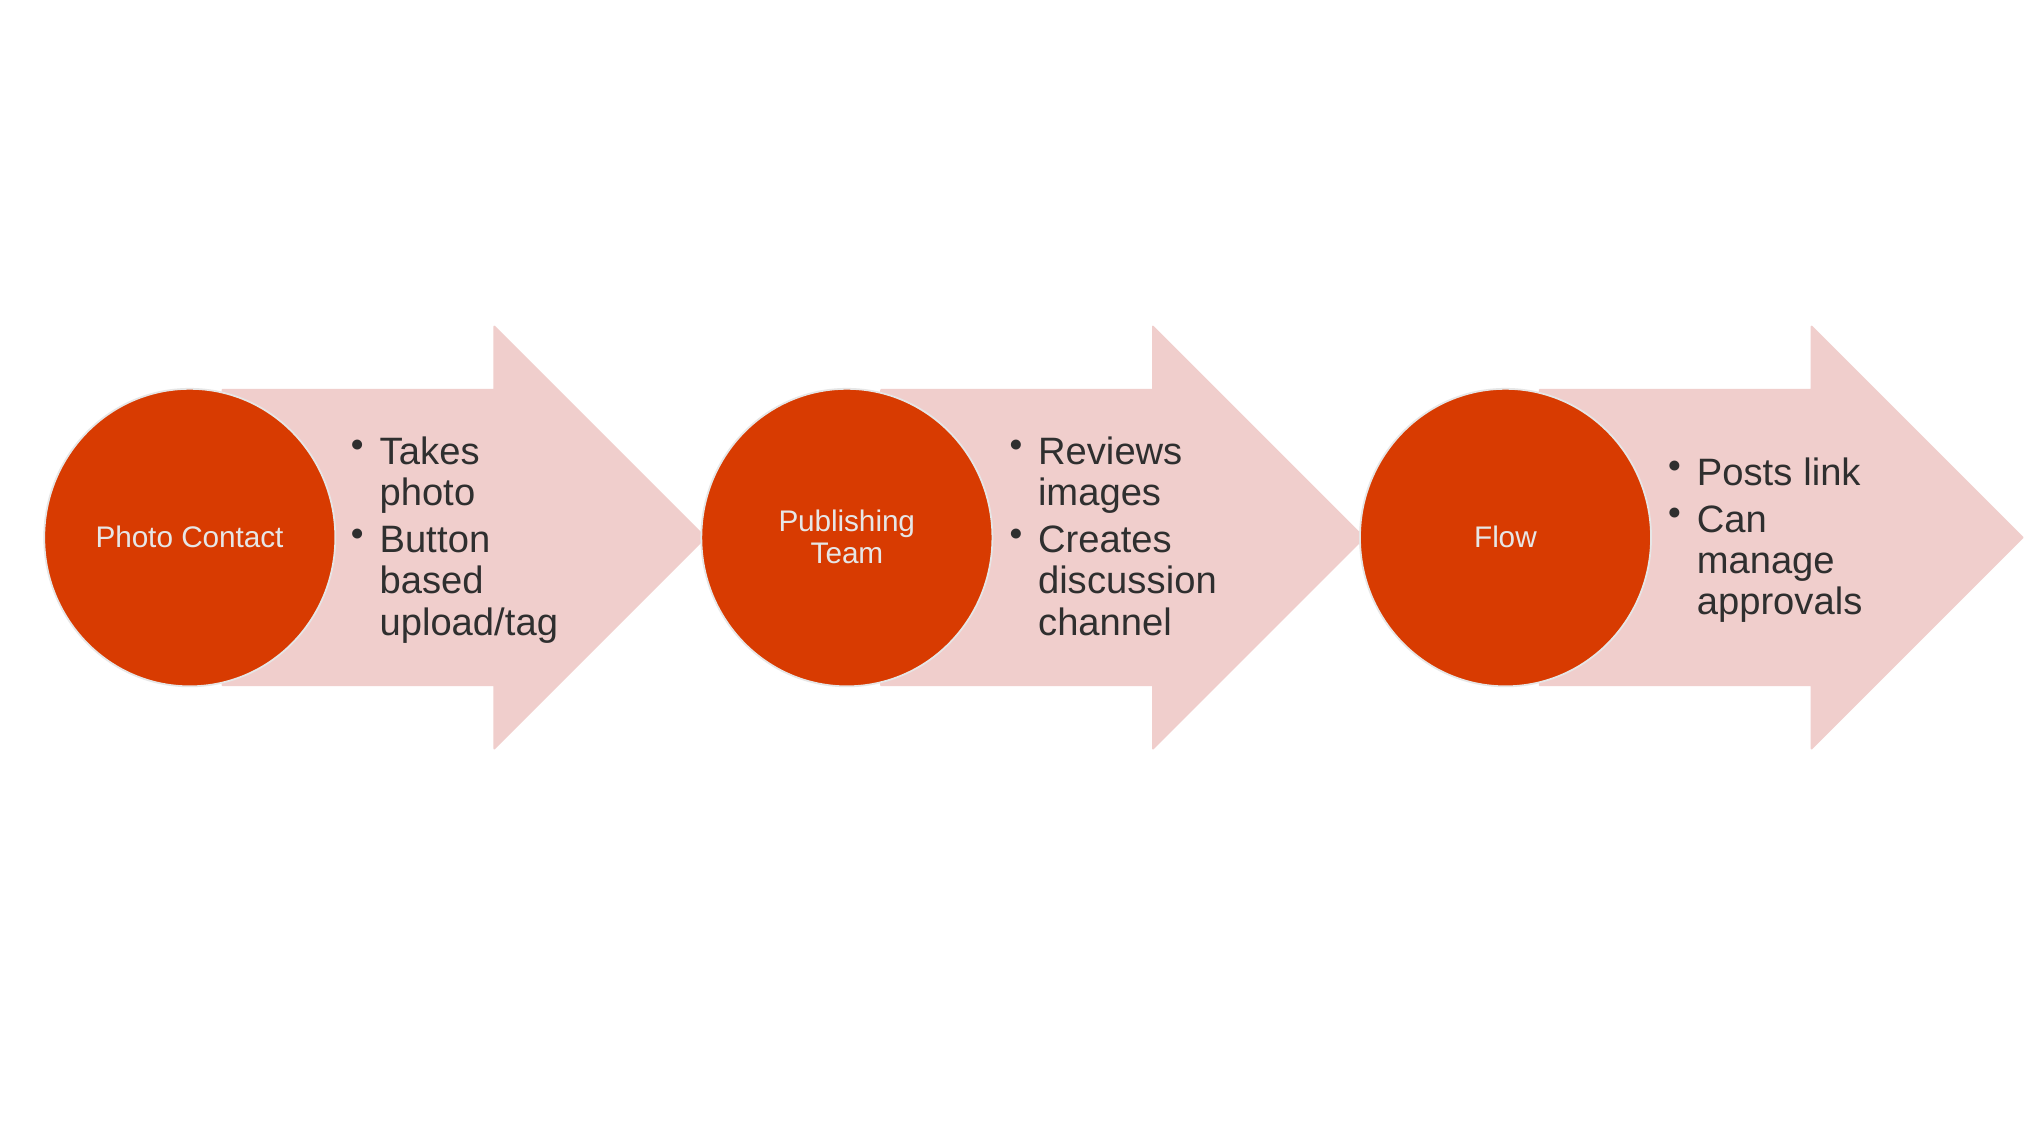

Takes photo
Button based upload/tag
Reviews images
Creates discussion channel
Posts link
Can manage approvals
Photo Contact
Publishing Team
Flow